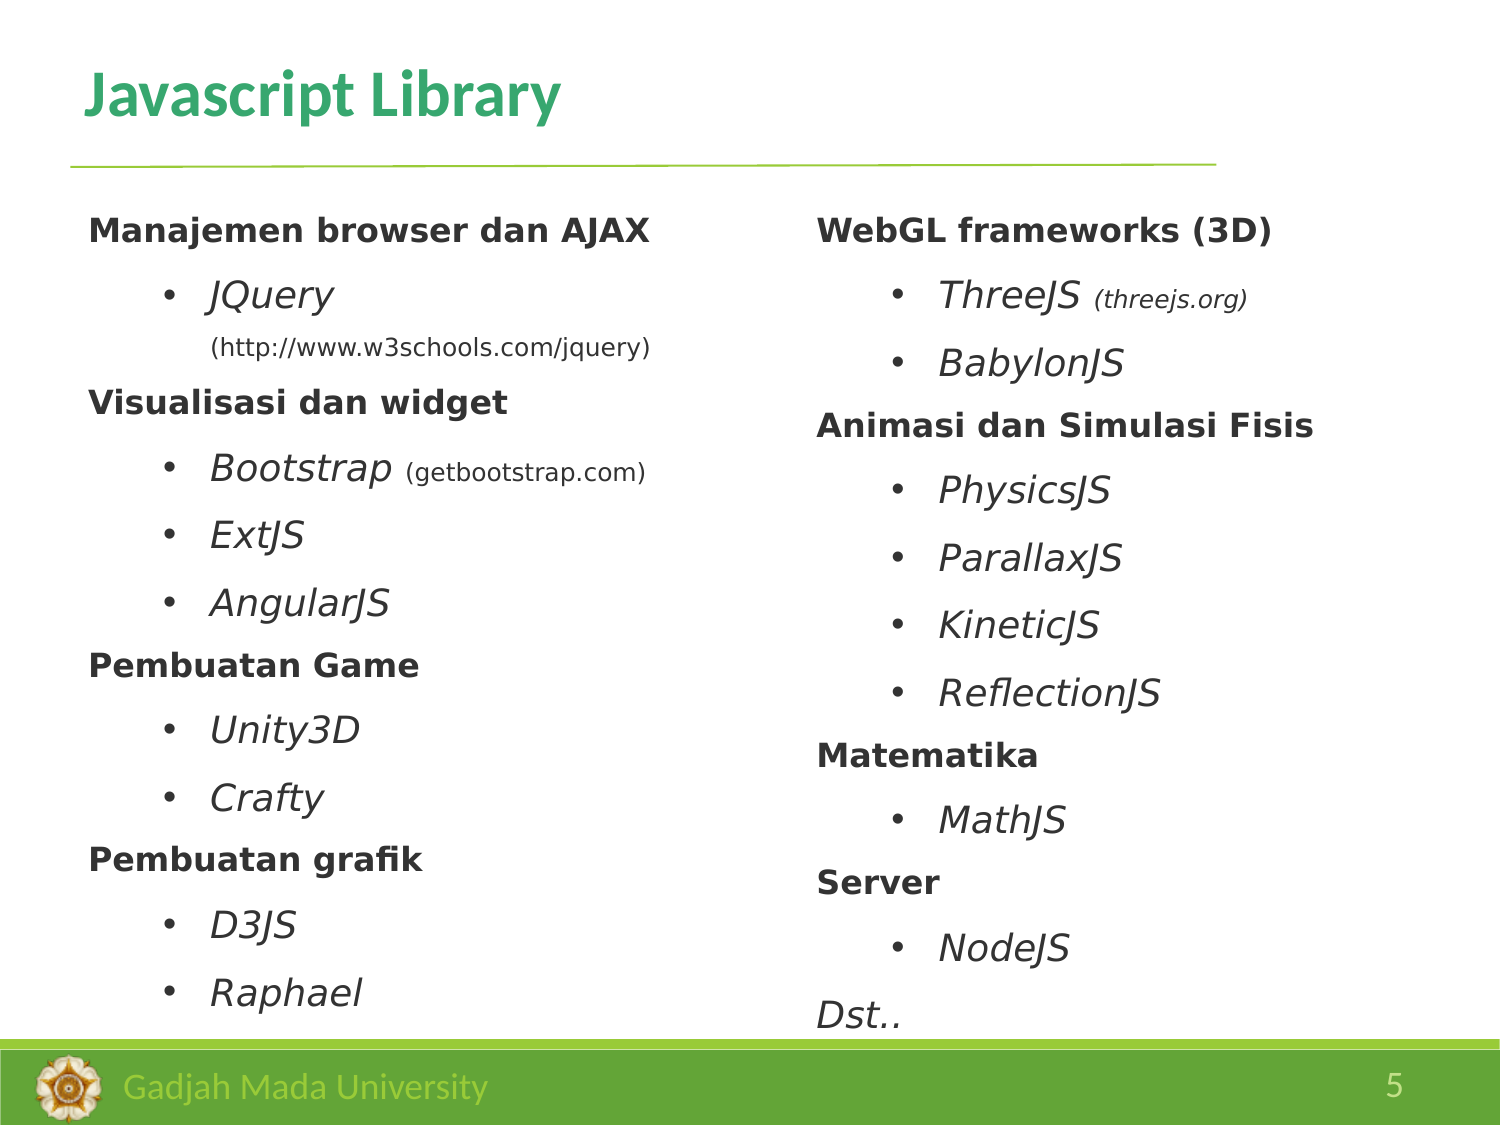

Javascript Library
Manajemen browser dan AJAX
JQuery (http://www.w3schools.com/jquery)
Visualisasi dan widget
Bootstrap (getbootstrap.com)
ExtJS
AngularJS
Pembuatan Game
Unity3D
Crafty
Pembuatan grafik
D3JS
Raphael

WebGL frameworks (3D)
ThreeJS (threejs.org)
BabylonJS
Animasi dan Simulasi Fisis
PhysicsJS
ParallaxJS
KineticJS
ReflectionJS
Matematika
MathJS
Server
NodeJS
Dst..